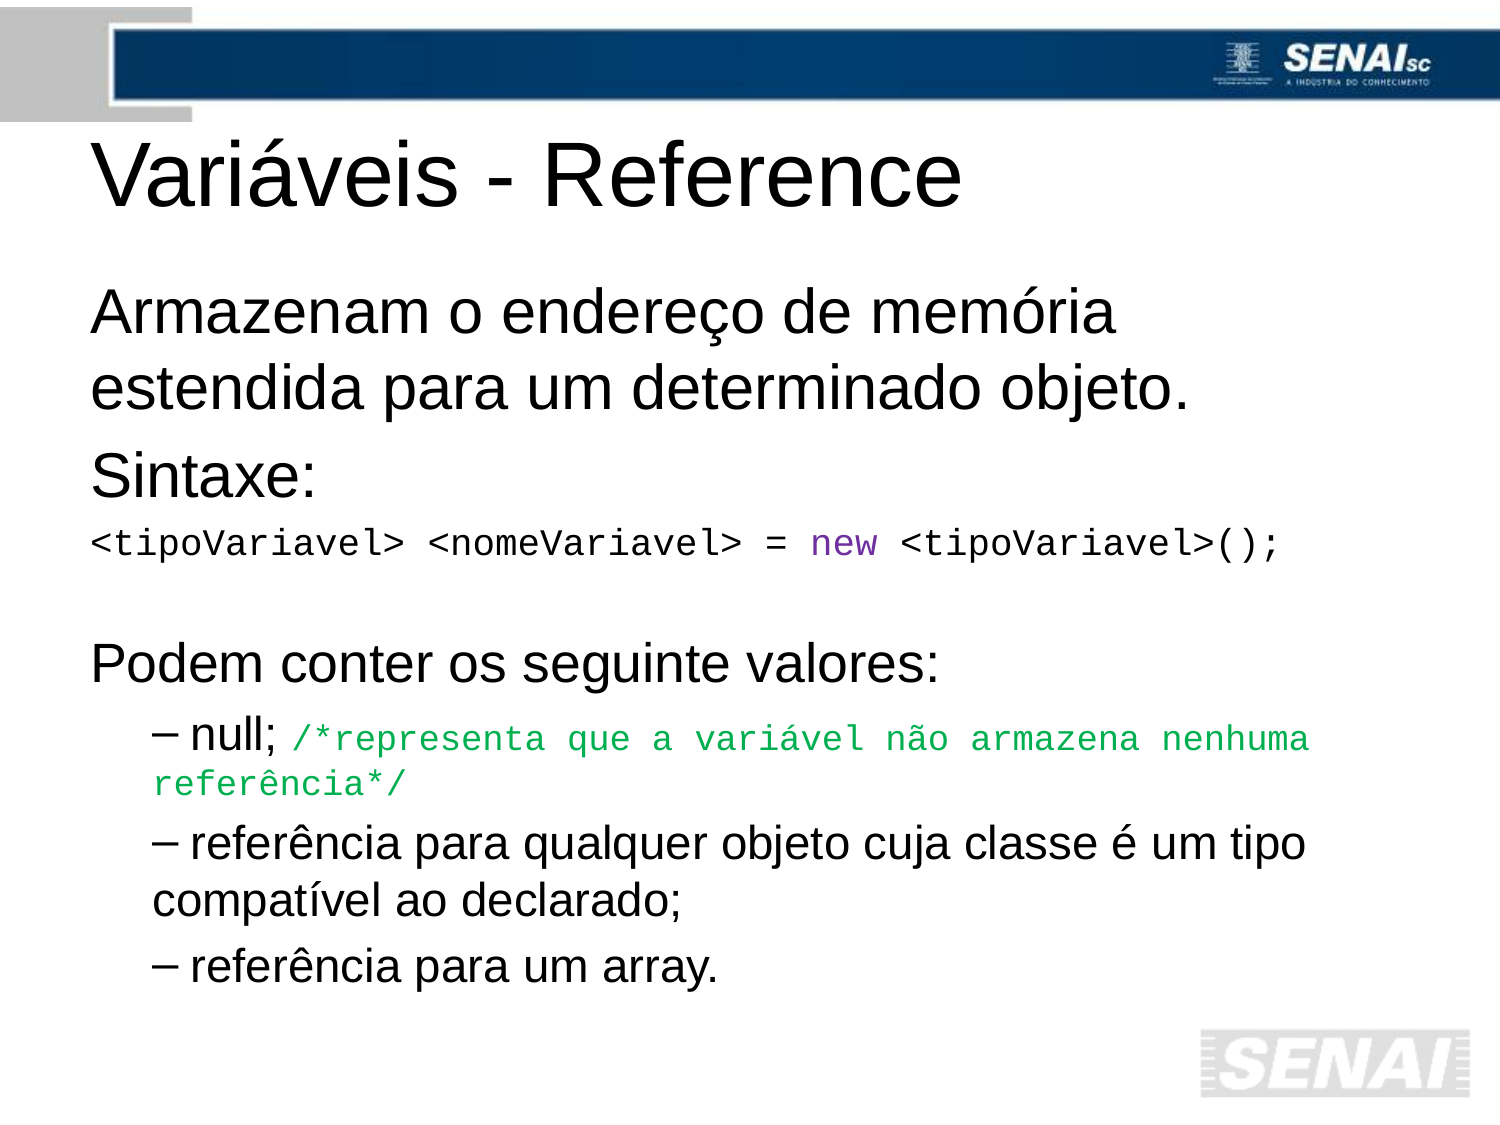

# Variáveis - Reference
Armazenam o endereço de memória estendida para um determinado objeto.
Sintaxe:
<tipoVariavel> <nomeVariavel> = new <tipoVariavel>();

Podem conter os seguinte valores:
 null; /*representa que a variável não armazena nenhuma referência*/
 referência para qualquer objeto cuja classe é um tipo compatível ao declarado;
 referência para um array.